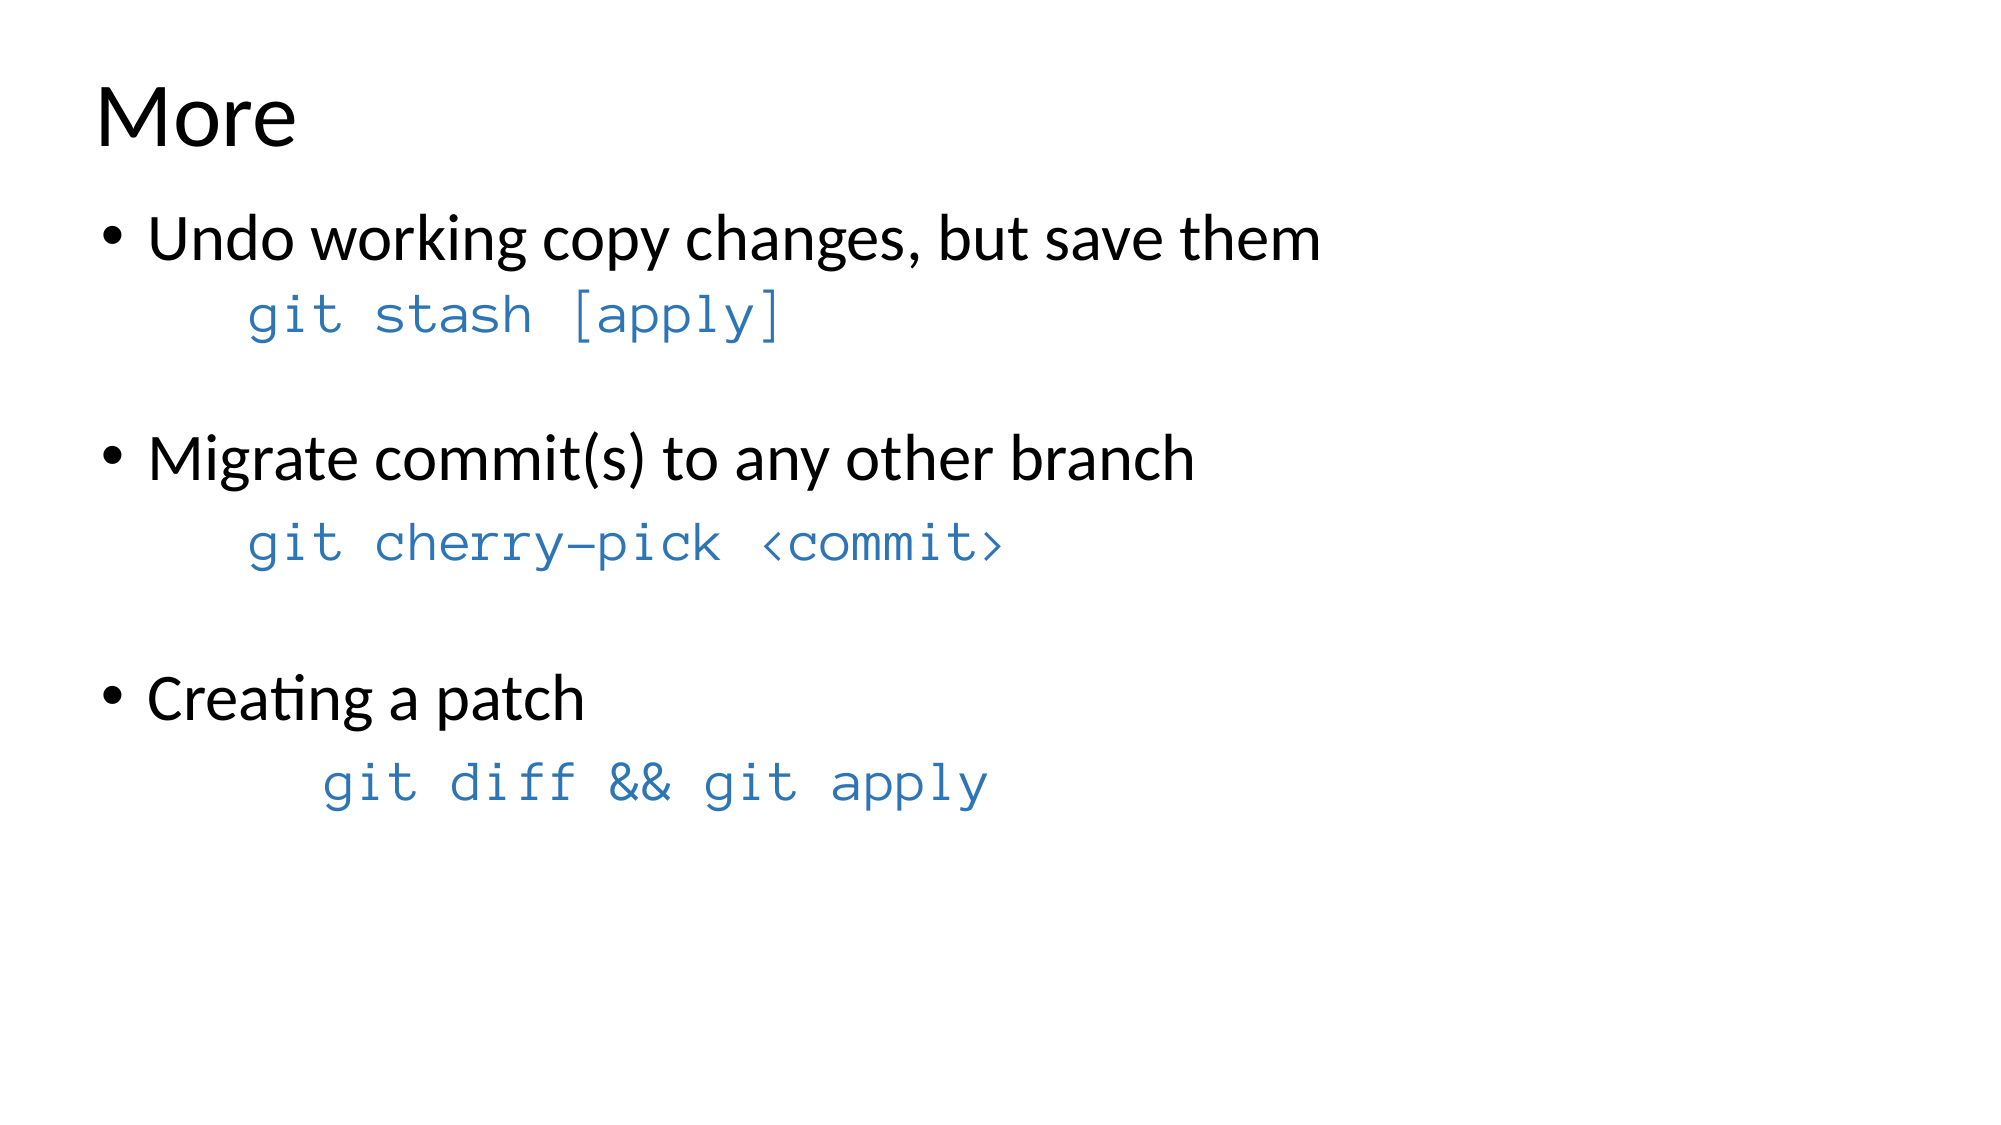

More
Undo working copy changes, but save them
git stash [apply]

Migrate commit(s) to any other branch
	git cherry-pick <commit>

Creating a patch
	git diff && git apply